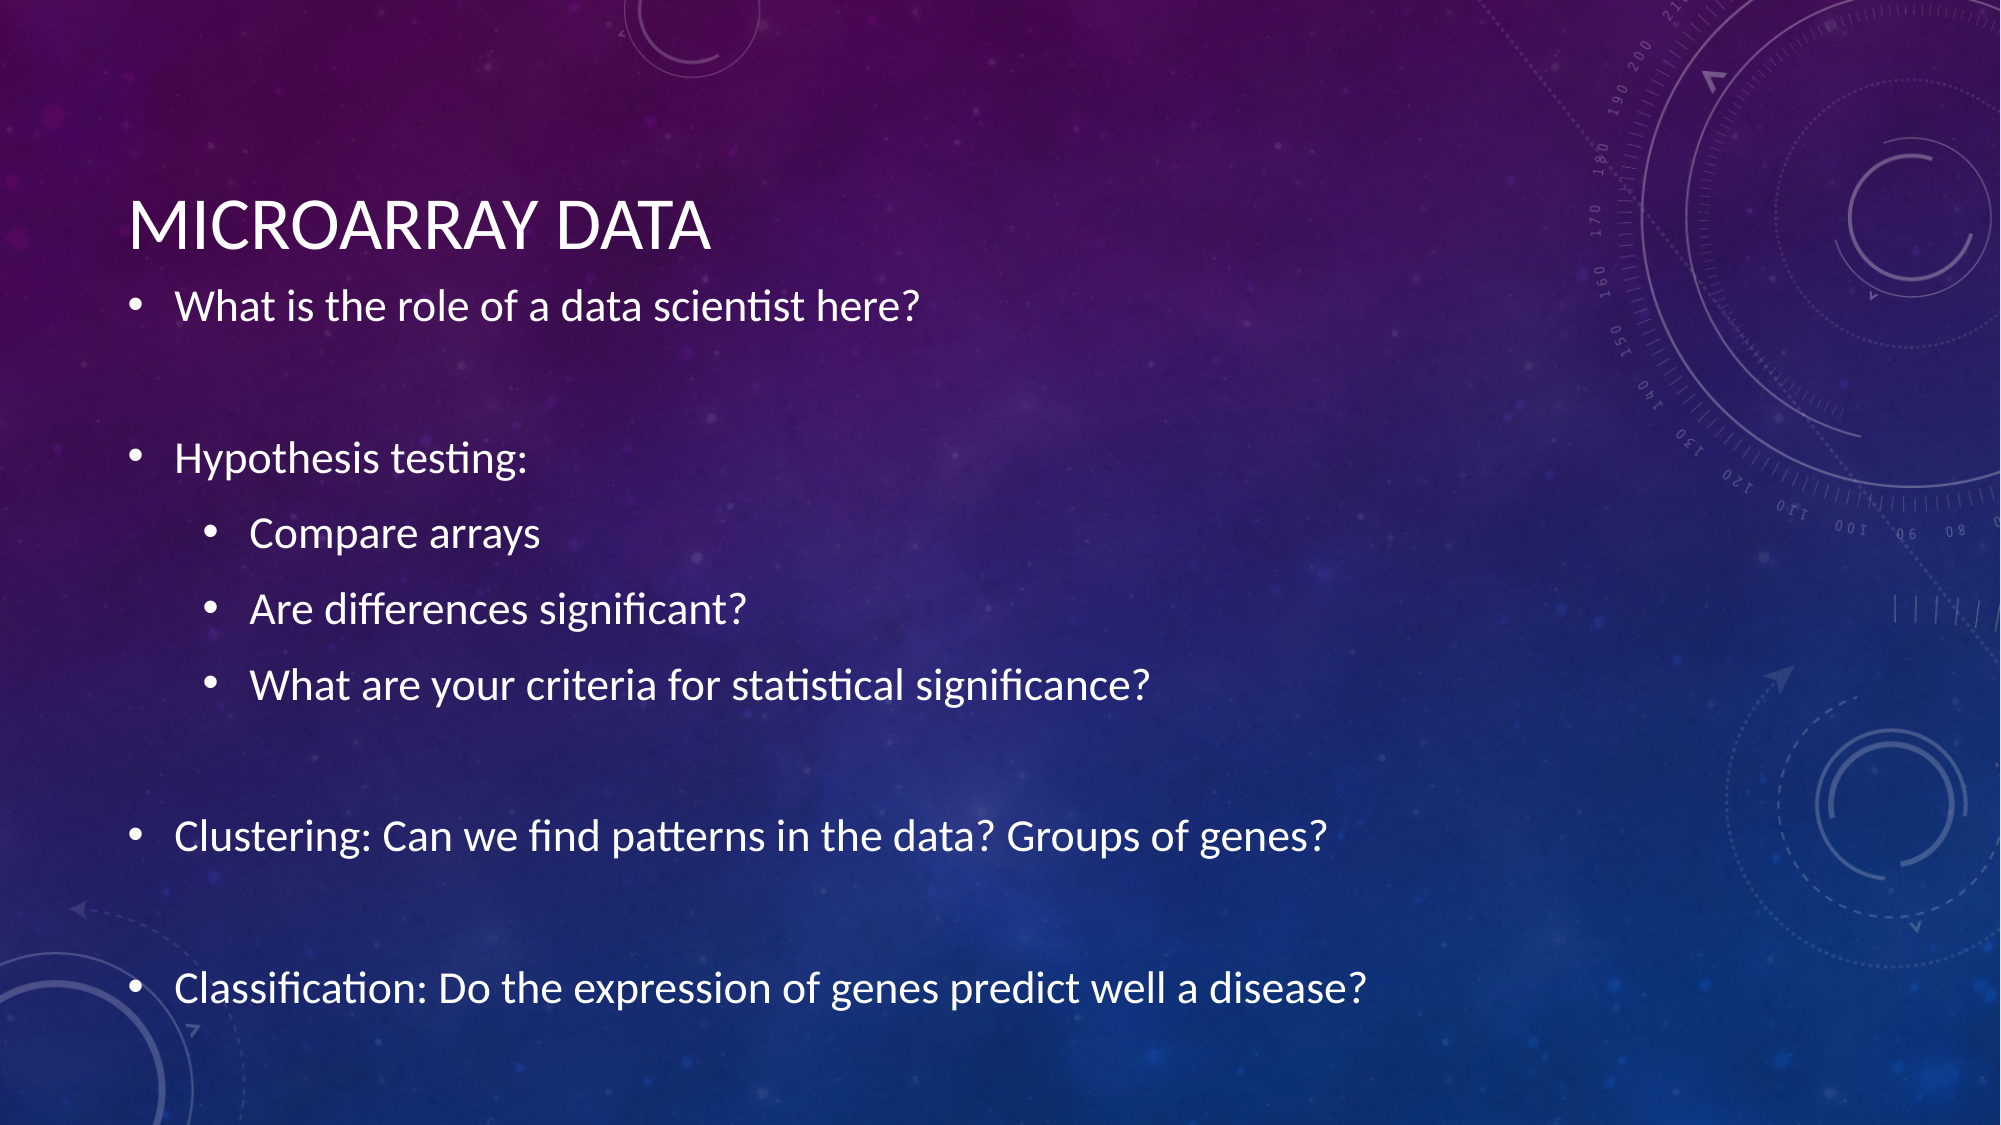

# microArray data
What is the role of a data scientist here?

Hypothesis testing:
Compare arrays
Are differences significant?
What are your criteria for statistical significance?

Clustering: Can we find patterns in the data? Groups of genes?

Classification: Do the expression of genes predict well a disease?